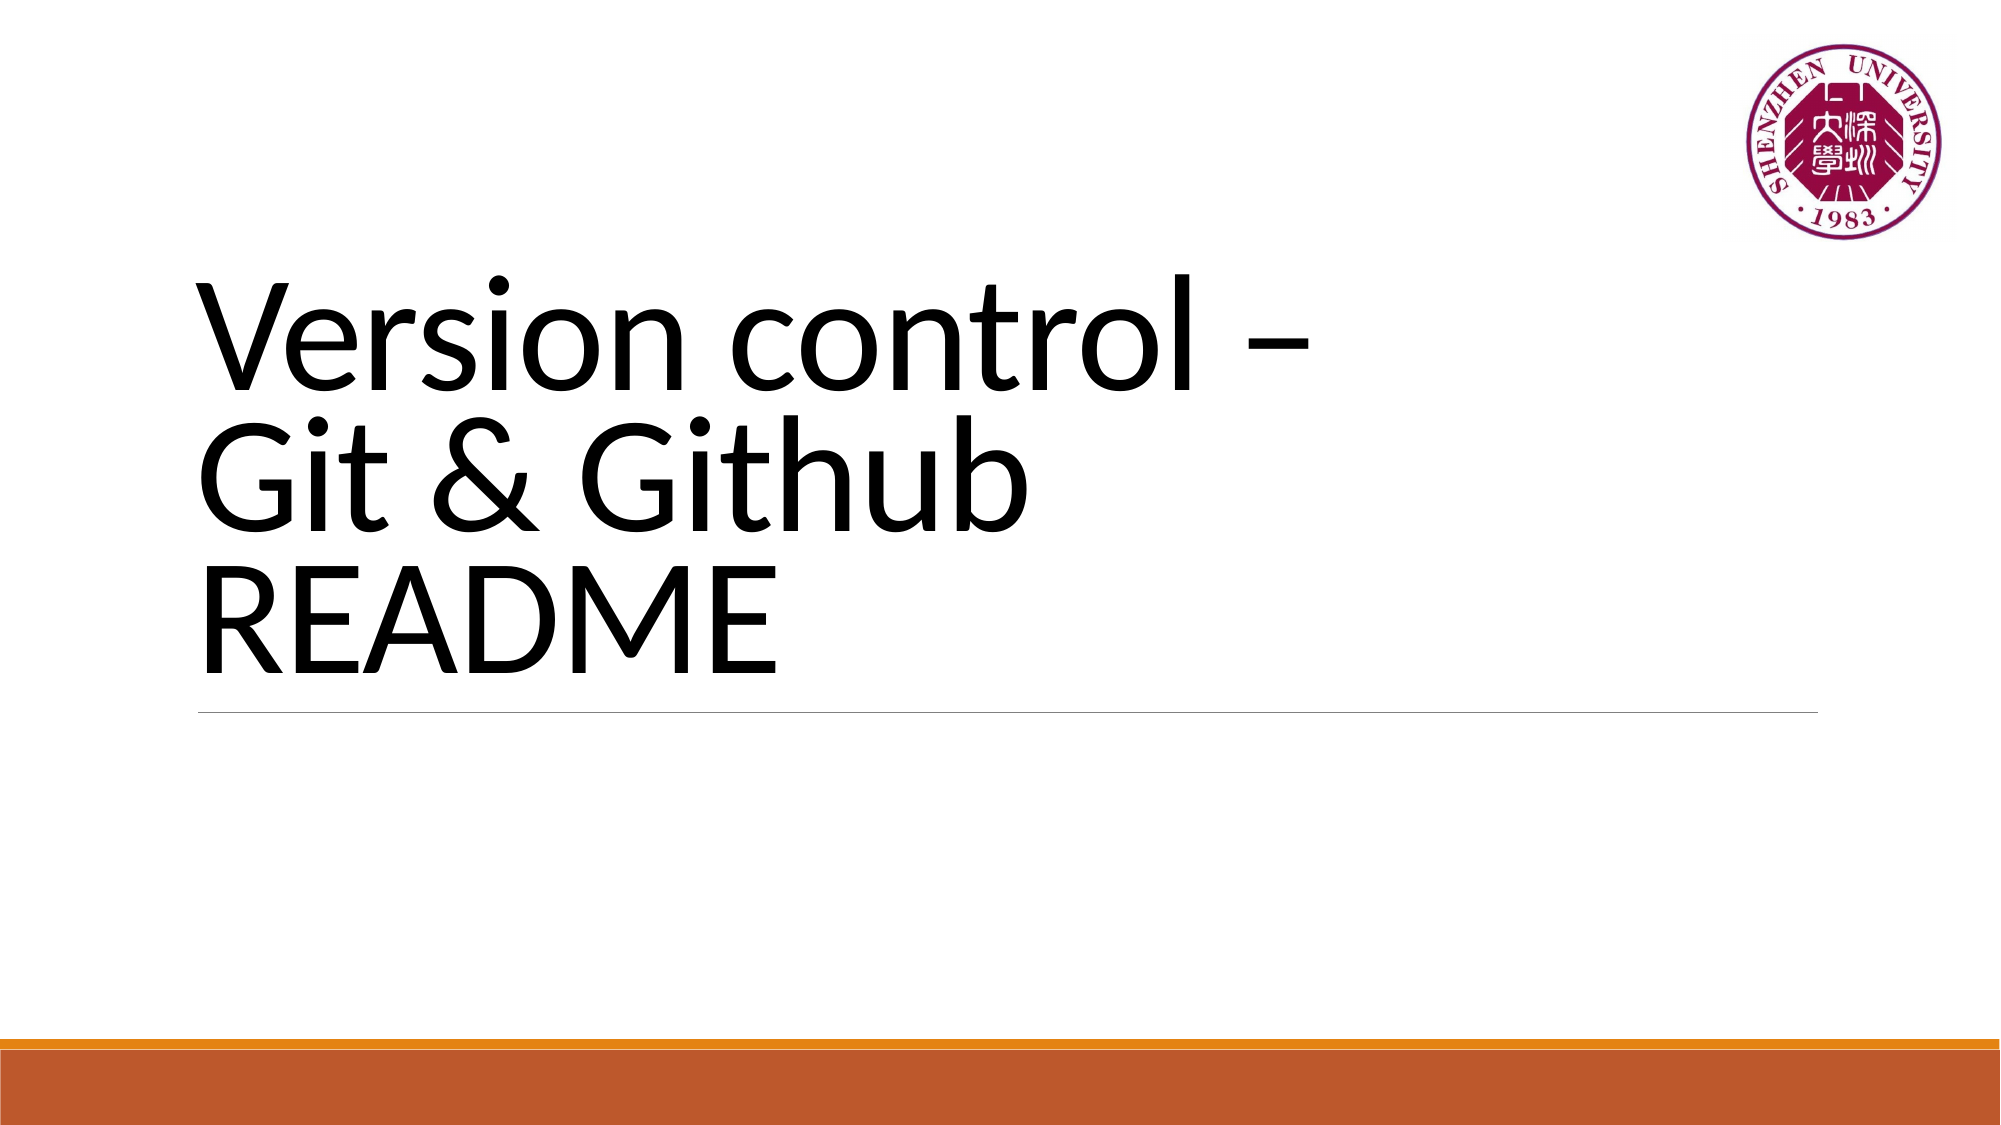

# Version control – Git & Github README